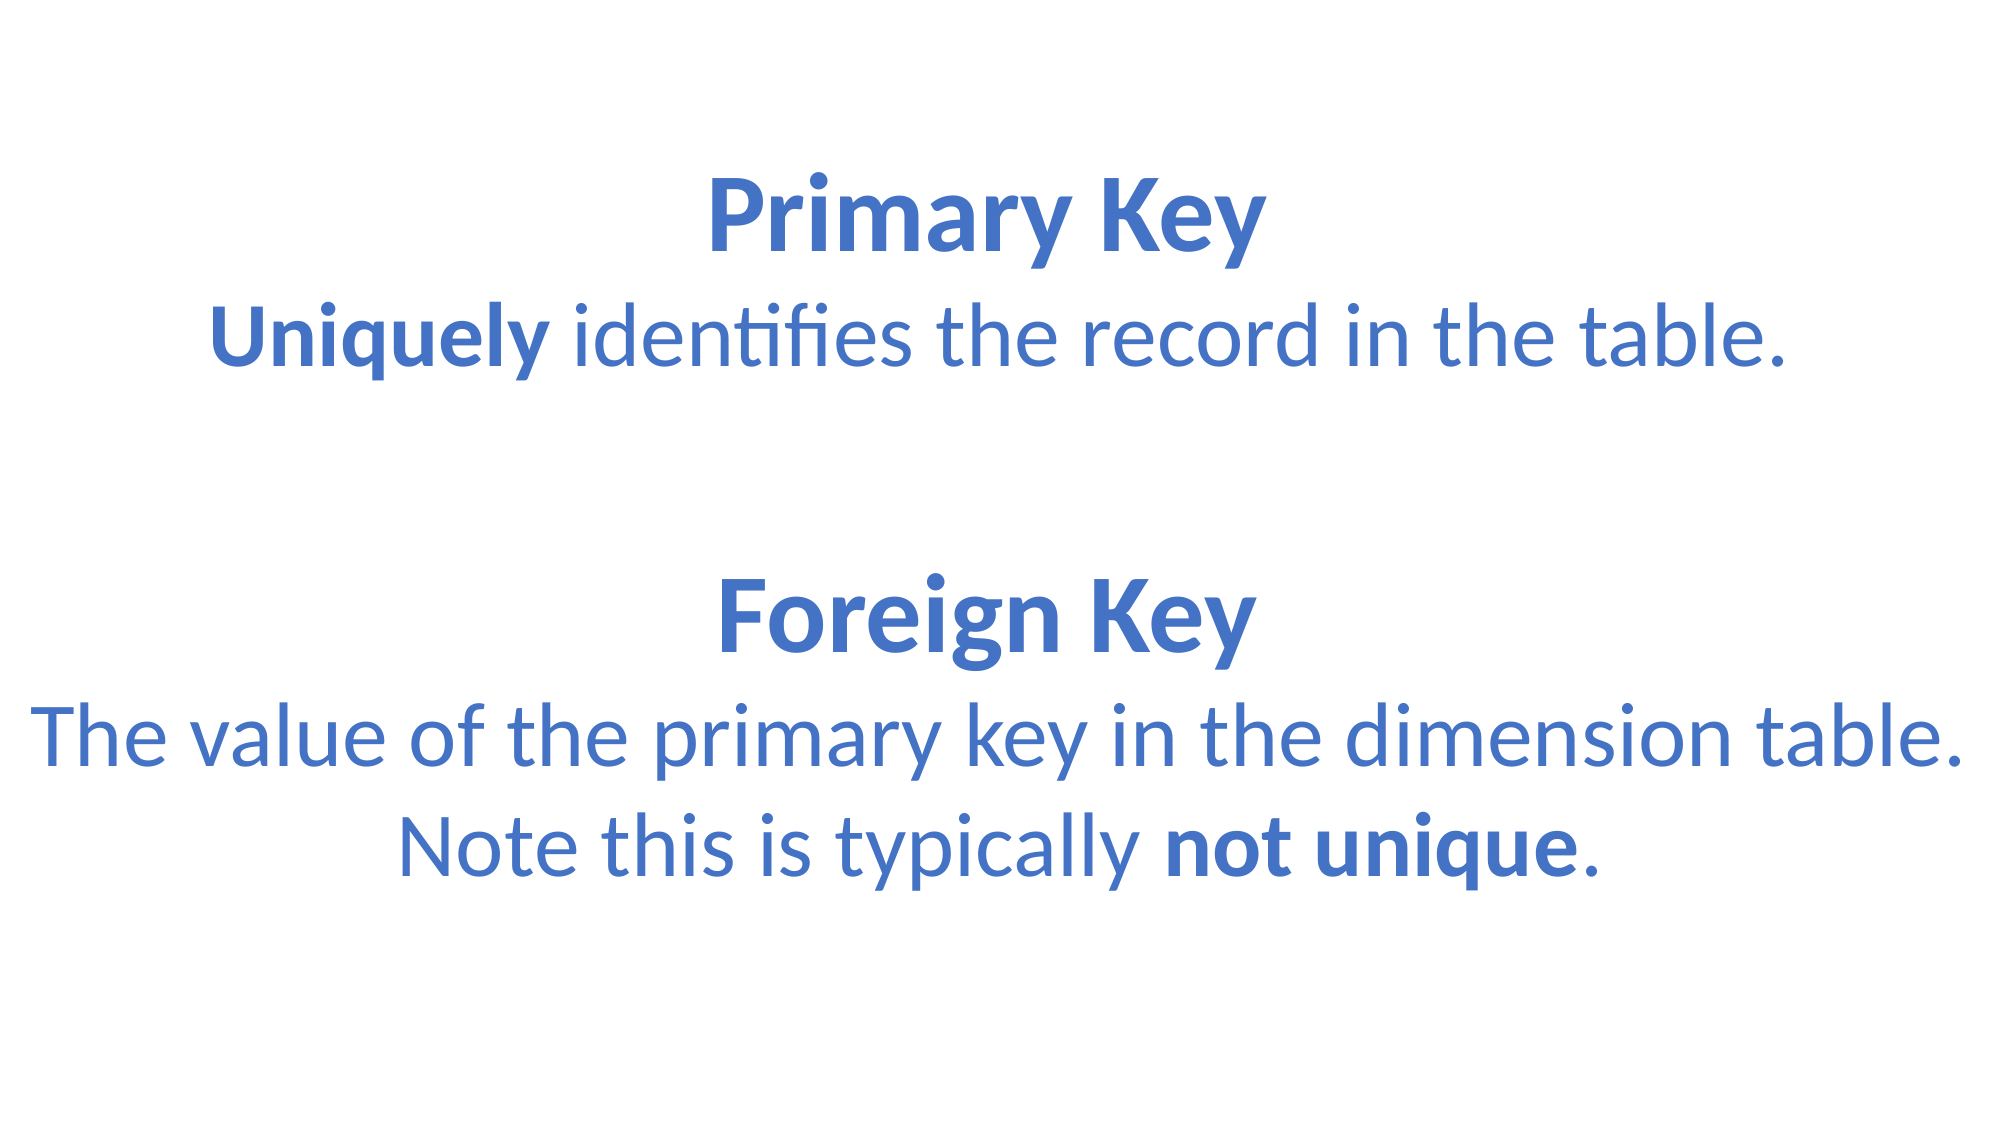

Primary Key
Uniquely identifies the record in the table.
Foreign Key
The value of the primary key in the dimension table. Note this is typically not unique.